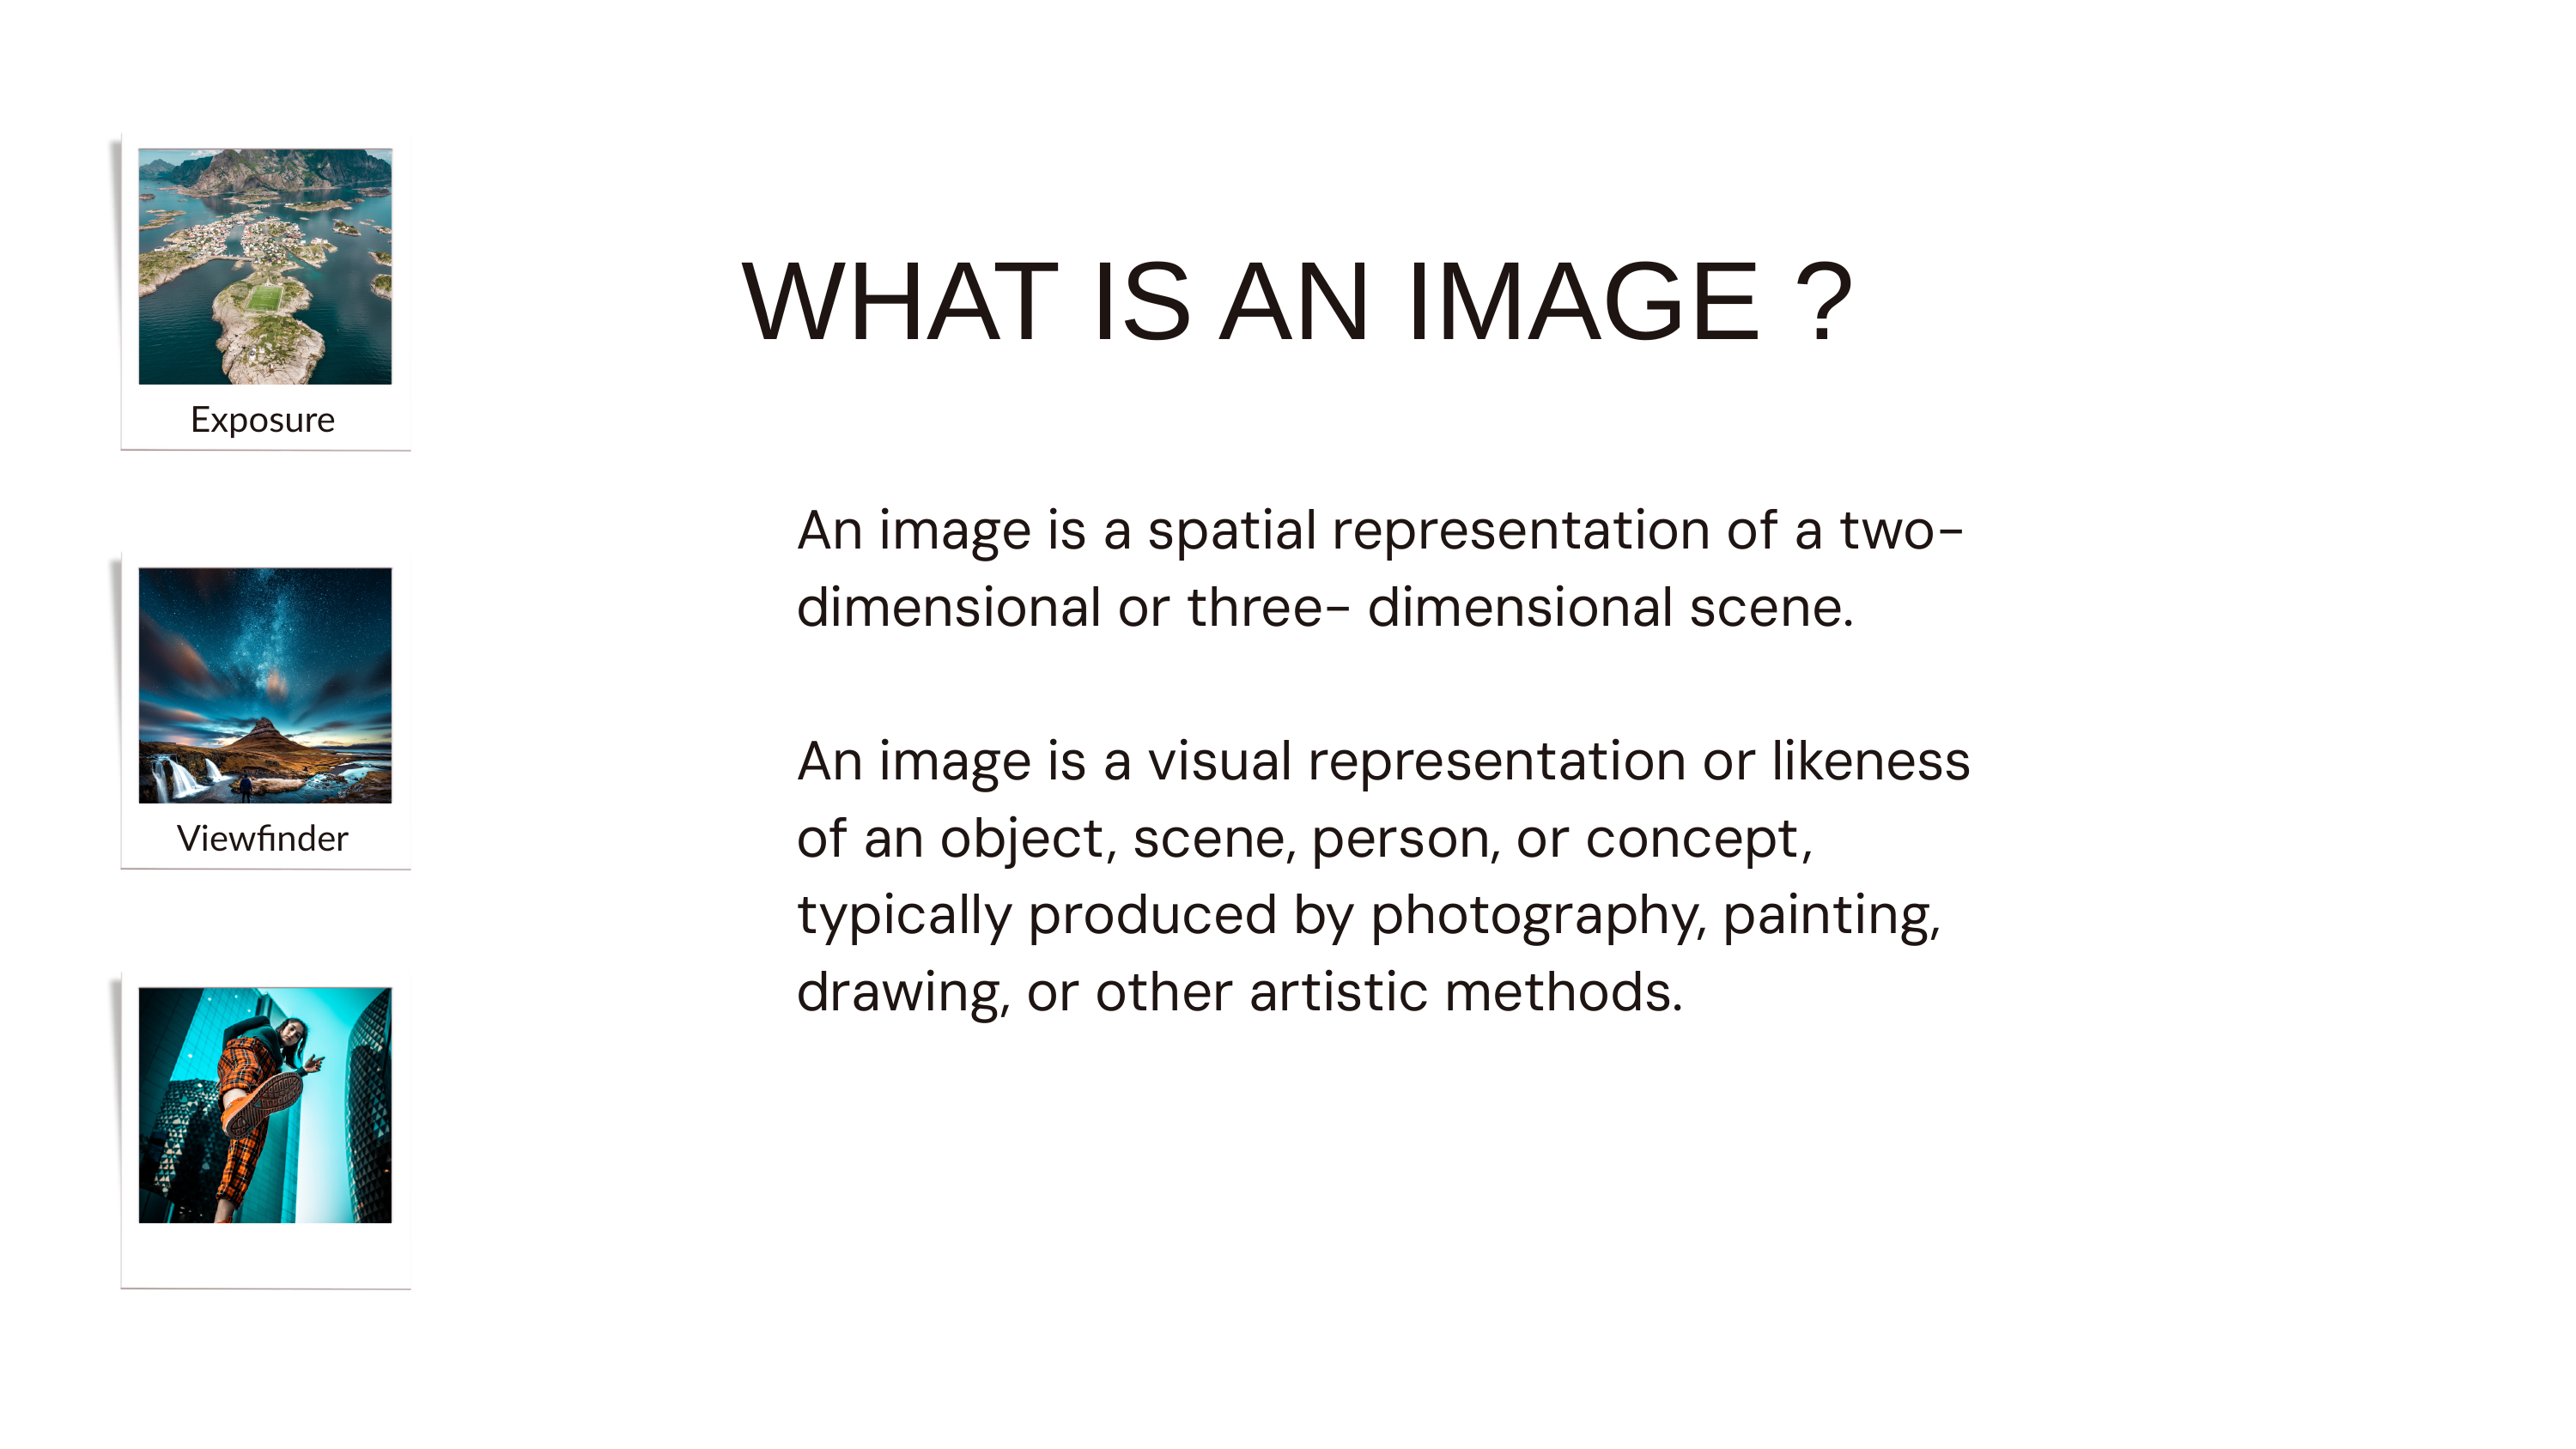

WHAT IS AN IMAGE ?
Exposure
An image is a spatial representation of a two-dimensional or three- dimensional scene.

An image is a visual representation or likeness of an object, scene, person, or concept, typically produced by photography, painting, drawing, or other artistic methods.

Viewfinder